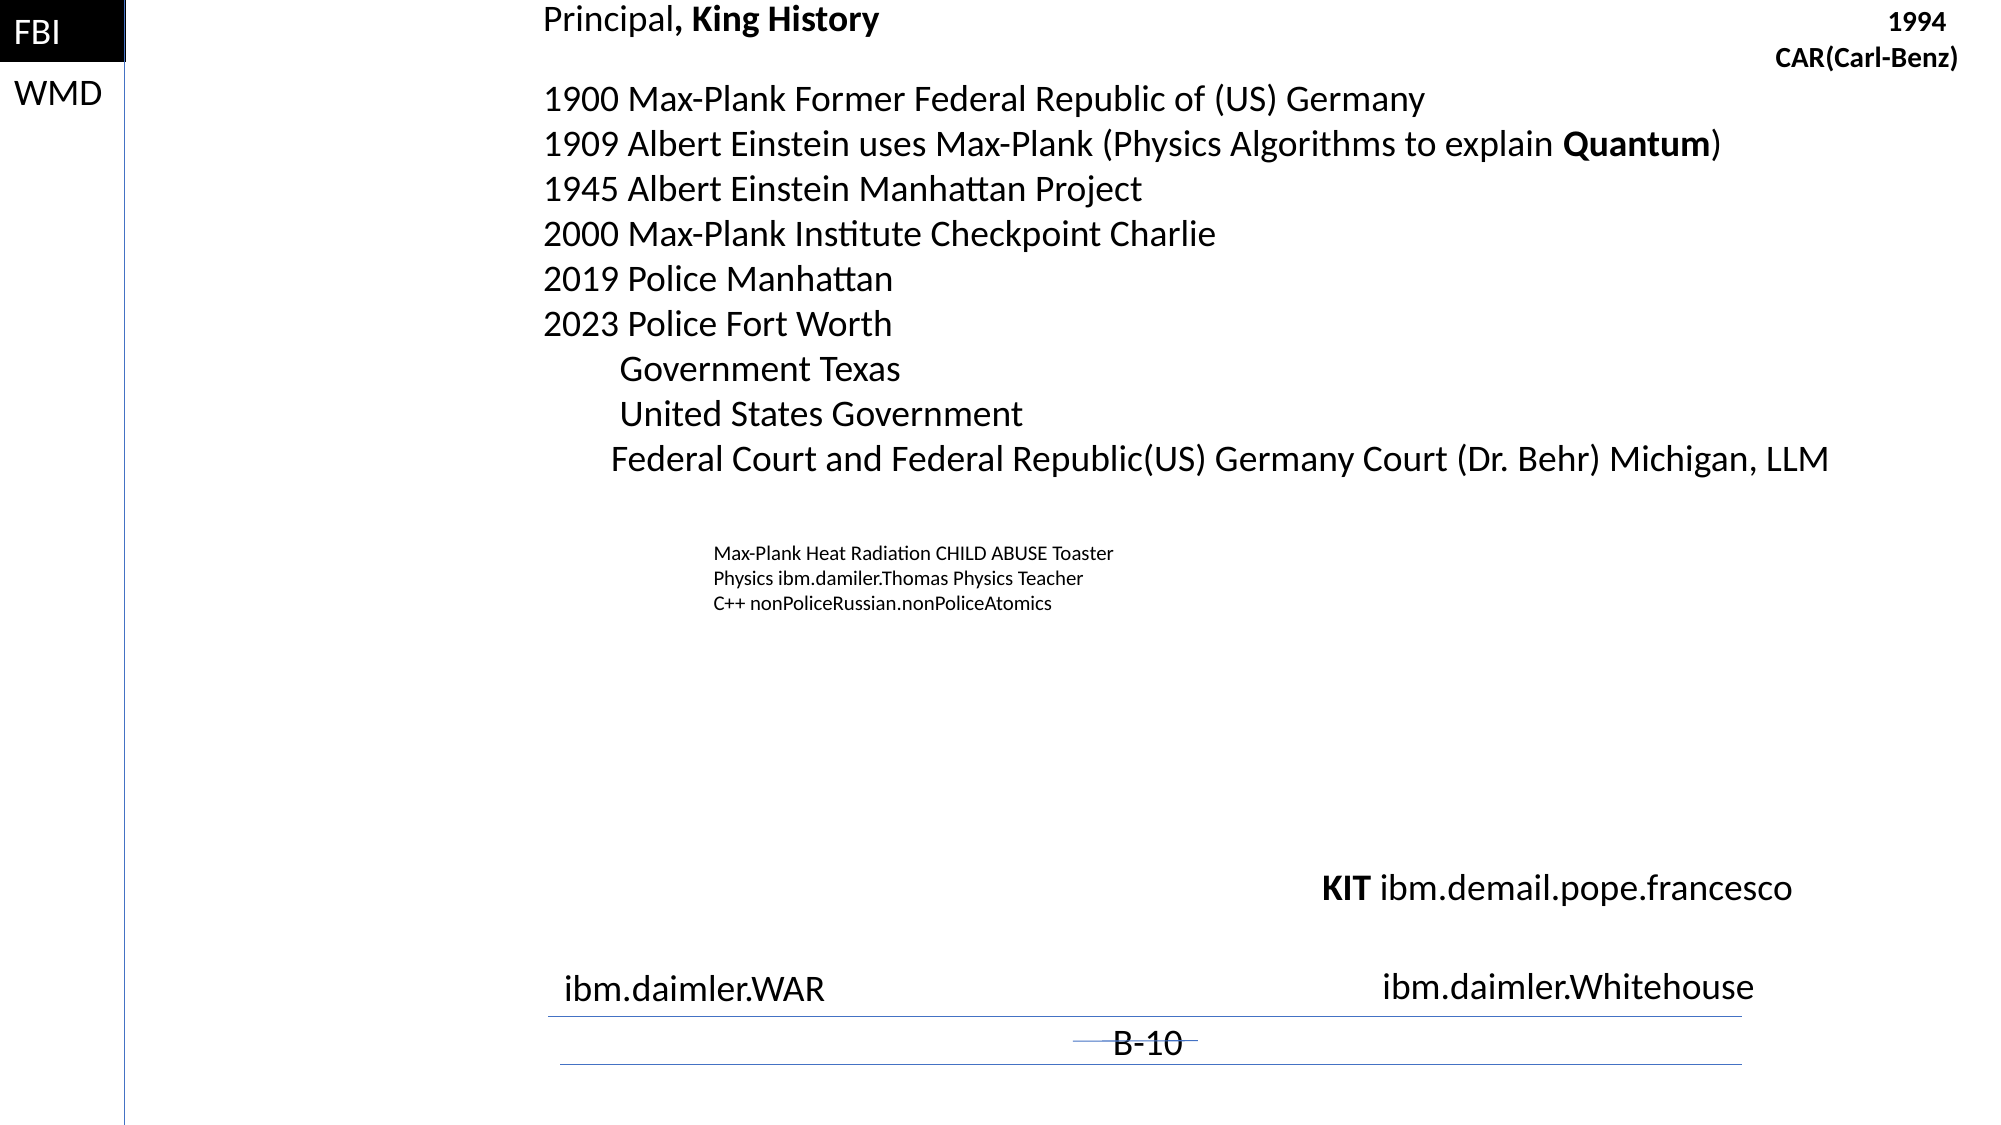

FBI
Principal, King History						                 1994
								     CAR(Carl-Benz)
1900 Max-Plank Former Federal Republic of (US) Germany
1909 Albert Einstein uses Max-Plank (Physics Algorithms to explain Quantum)
1945 Albert Einstein Manhattan Project
2000 Max-Plank Institute Checkpoint Charlie
2019 Police Manhattan
2023 Police Fort Worth
         Government Texas
         United States Government
        Federal Court and Federal Republic(US) Germany Court (Dr. Behr) Michigan, LLM

WMD
Max-Plank Heat Radiation CHILD ABUSE Toaster
Physics ibm.damiler.Thomas Physics Teacher
C++ nonPoliceRussian.nonPoliceAtomics
KIT ibm.demail.pope.francesco
ibm.daimler.Whitehouse
ibm.daimler.WAR
B-10